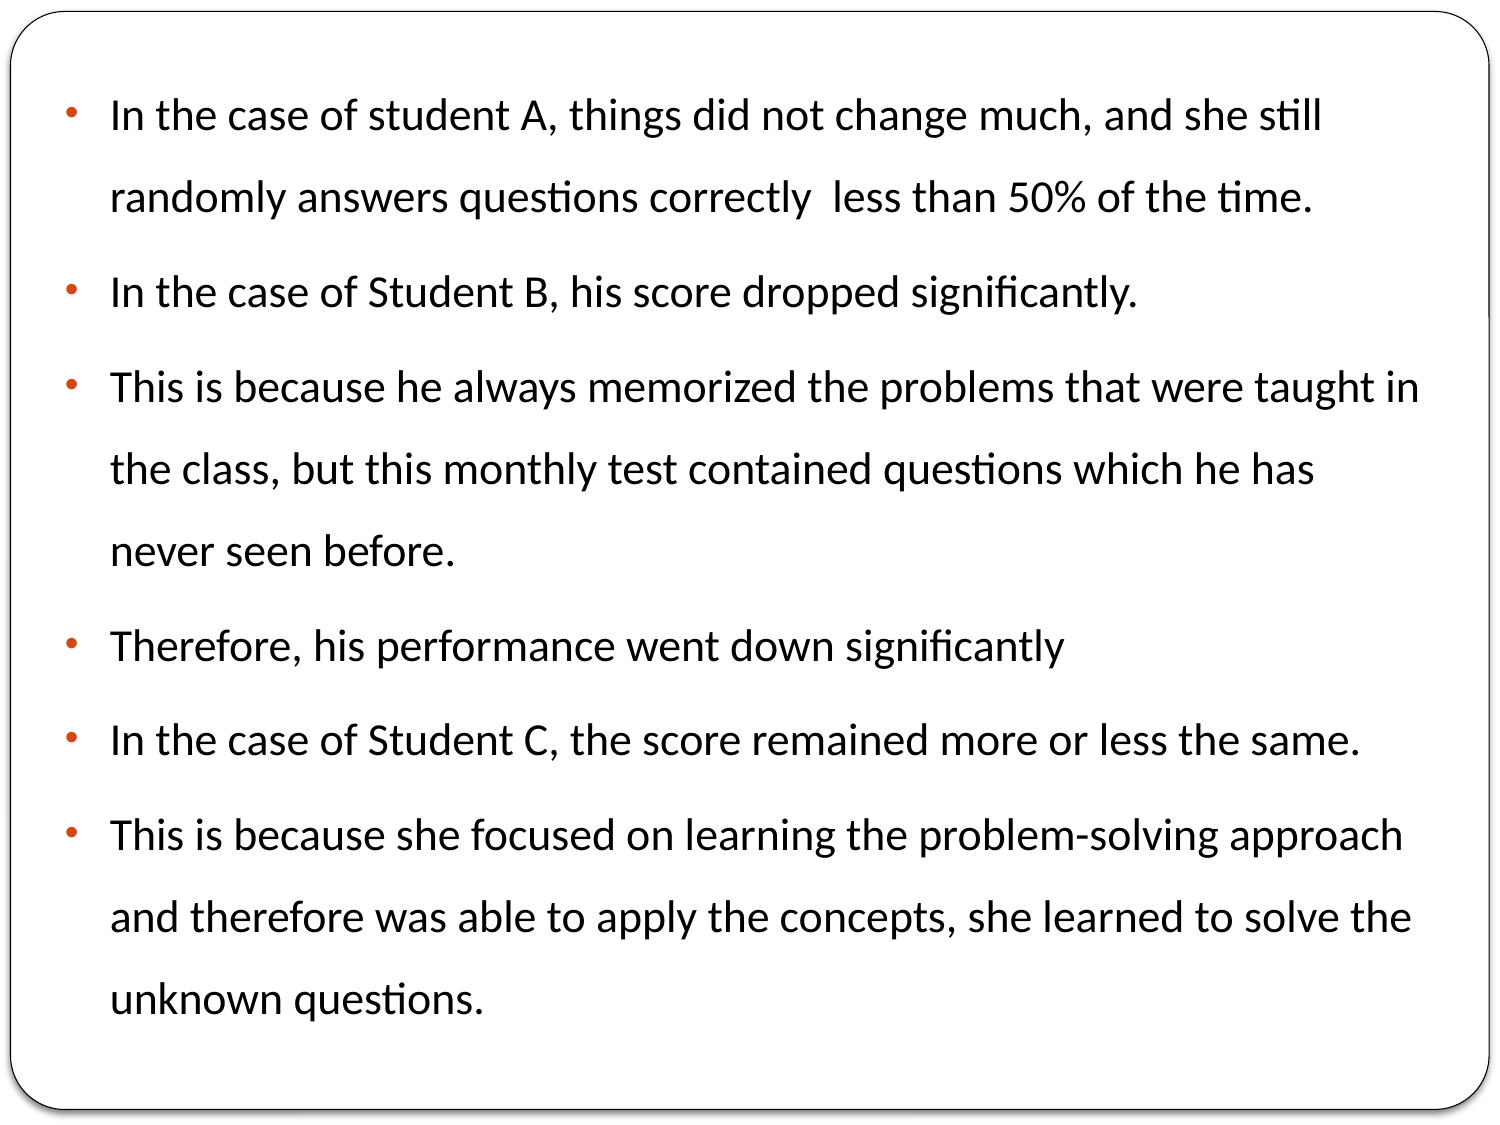

In the case of student A, things did not change much, and she still randomly answers questions correctly  less than 50% of the time.
In the case of Student B, his score dropped significantly.
This is because he always memorized the problems that were taught in the class, but this monthly test contained questions which he has never seen before.
Therefore, his performance went down significantly
In the case of Student C, the score remained more or less the same.
This is because she focused on learning the problem-solving approach and therefore was able to apply the concepts, she learned to solve the unknown questions.